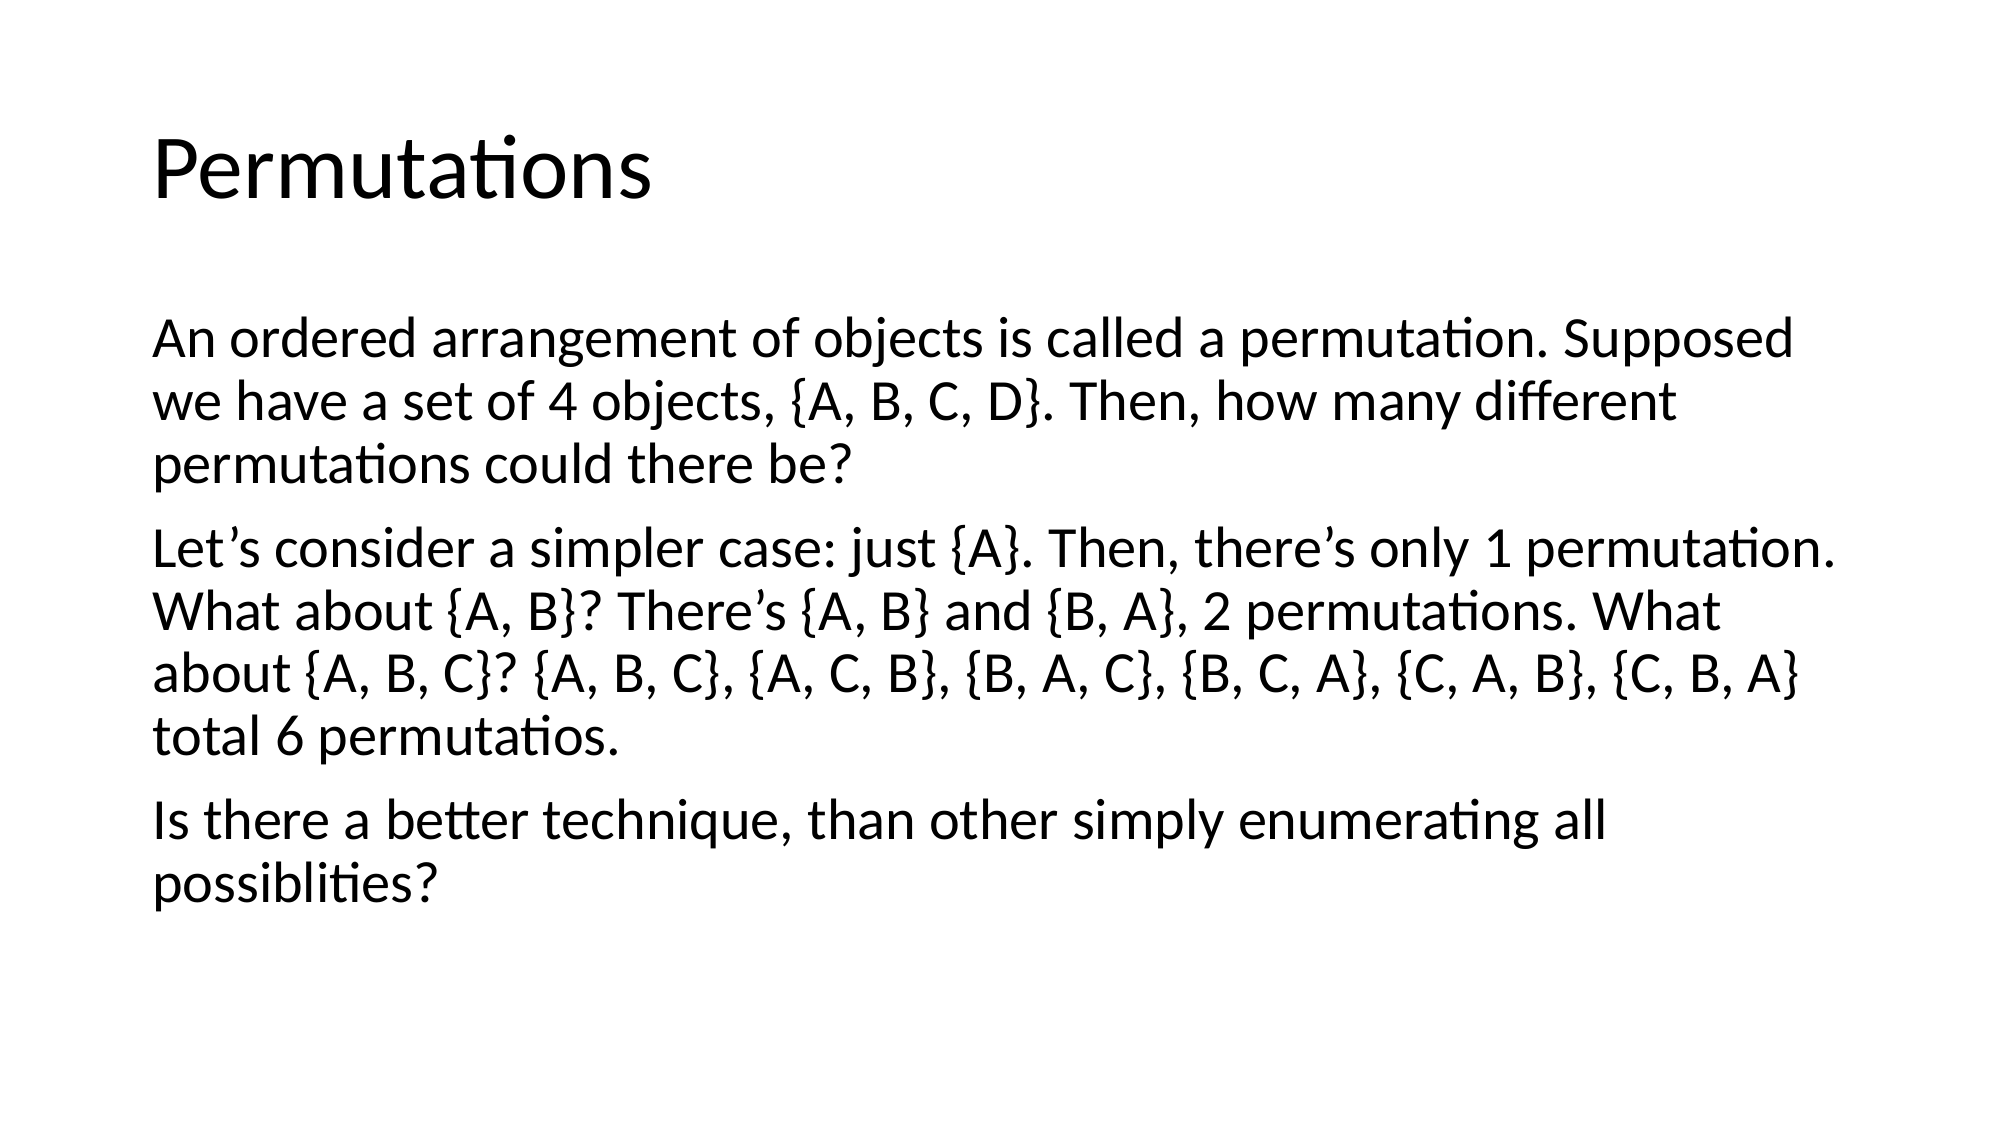

# Permutations
An ordered arrangement of objects is called a permutation. Supposed we have a set of 4 objects, {A, B, C, D}. Then, how many different permutations could there be?
Let’s consider a simpler case: just {A}. Then, there’s only 1 permutation. What about {A, B}? There’s {A, B} and {B, A}, 2 permutations. What about {A, B, C}? {A, B, C}, {A, C, B}, {B, A, C}, {B, C, A}, {C, A, B}, {C, B, A} total 6 permutatios.
Is there a better technique, than other simply enumerating all possiblities?